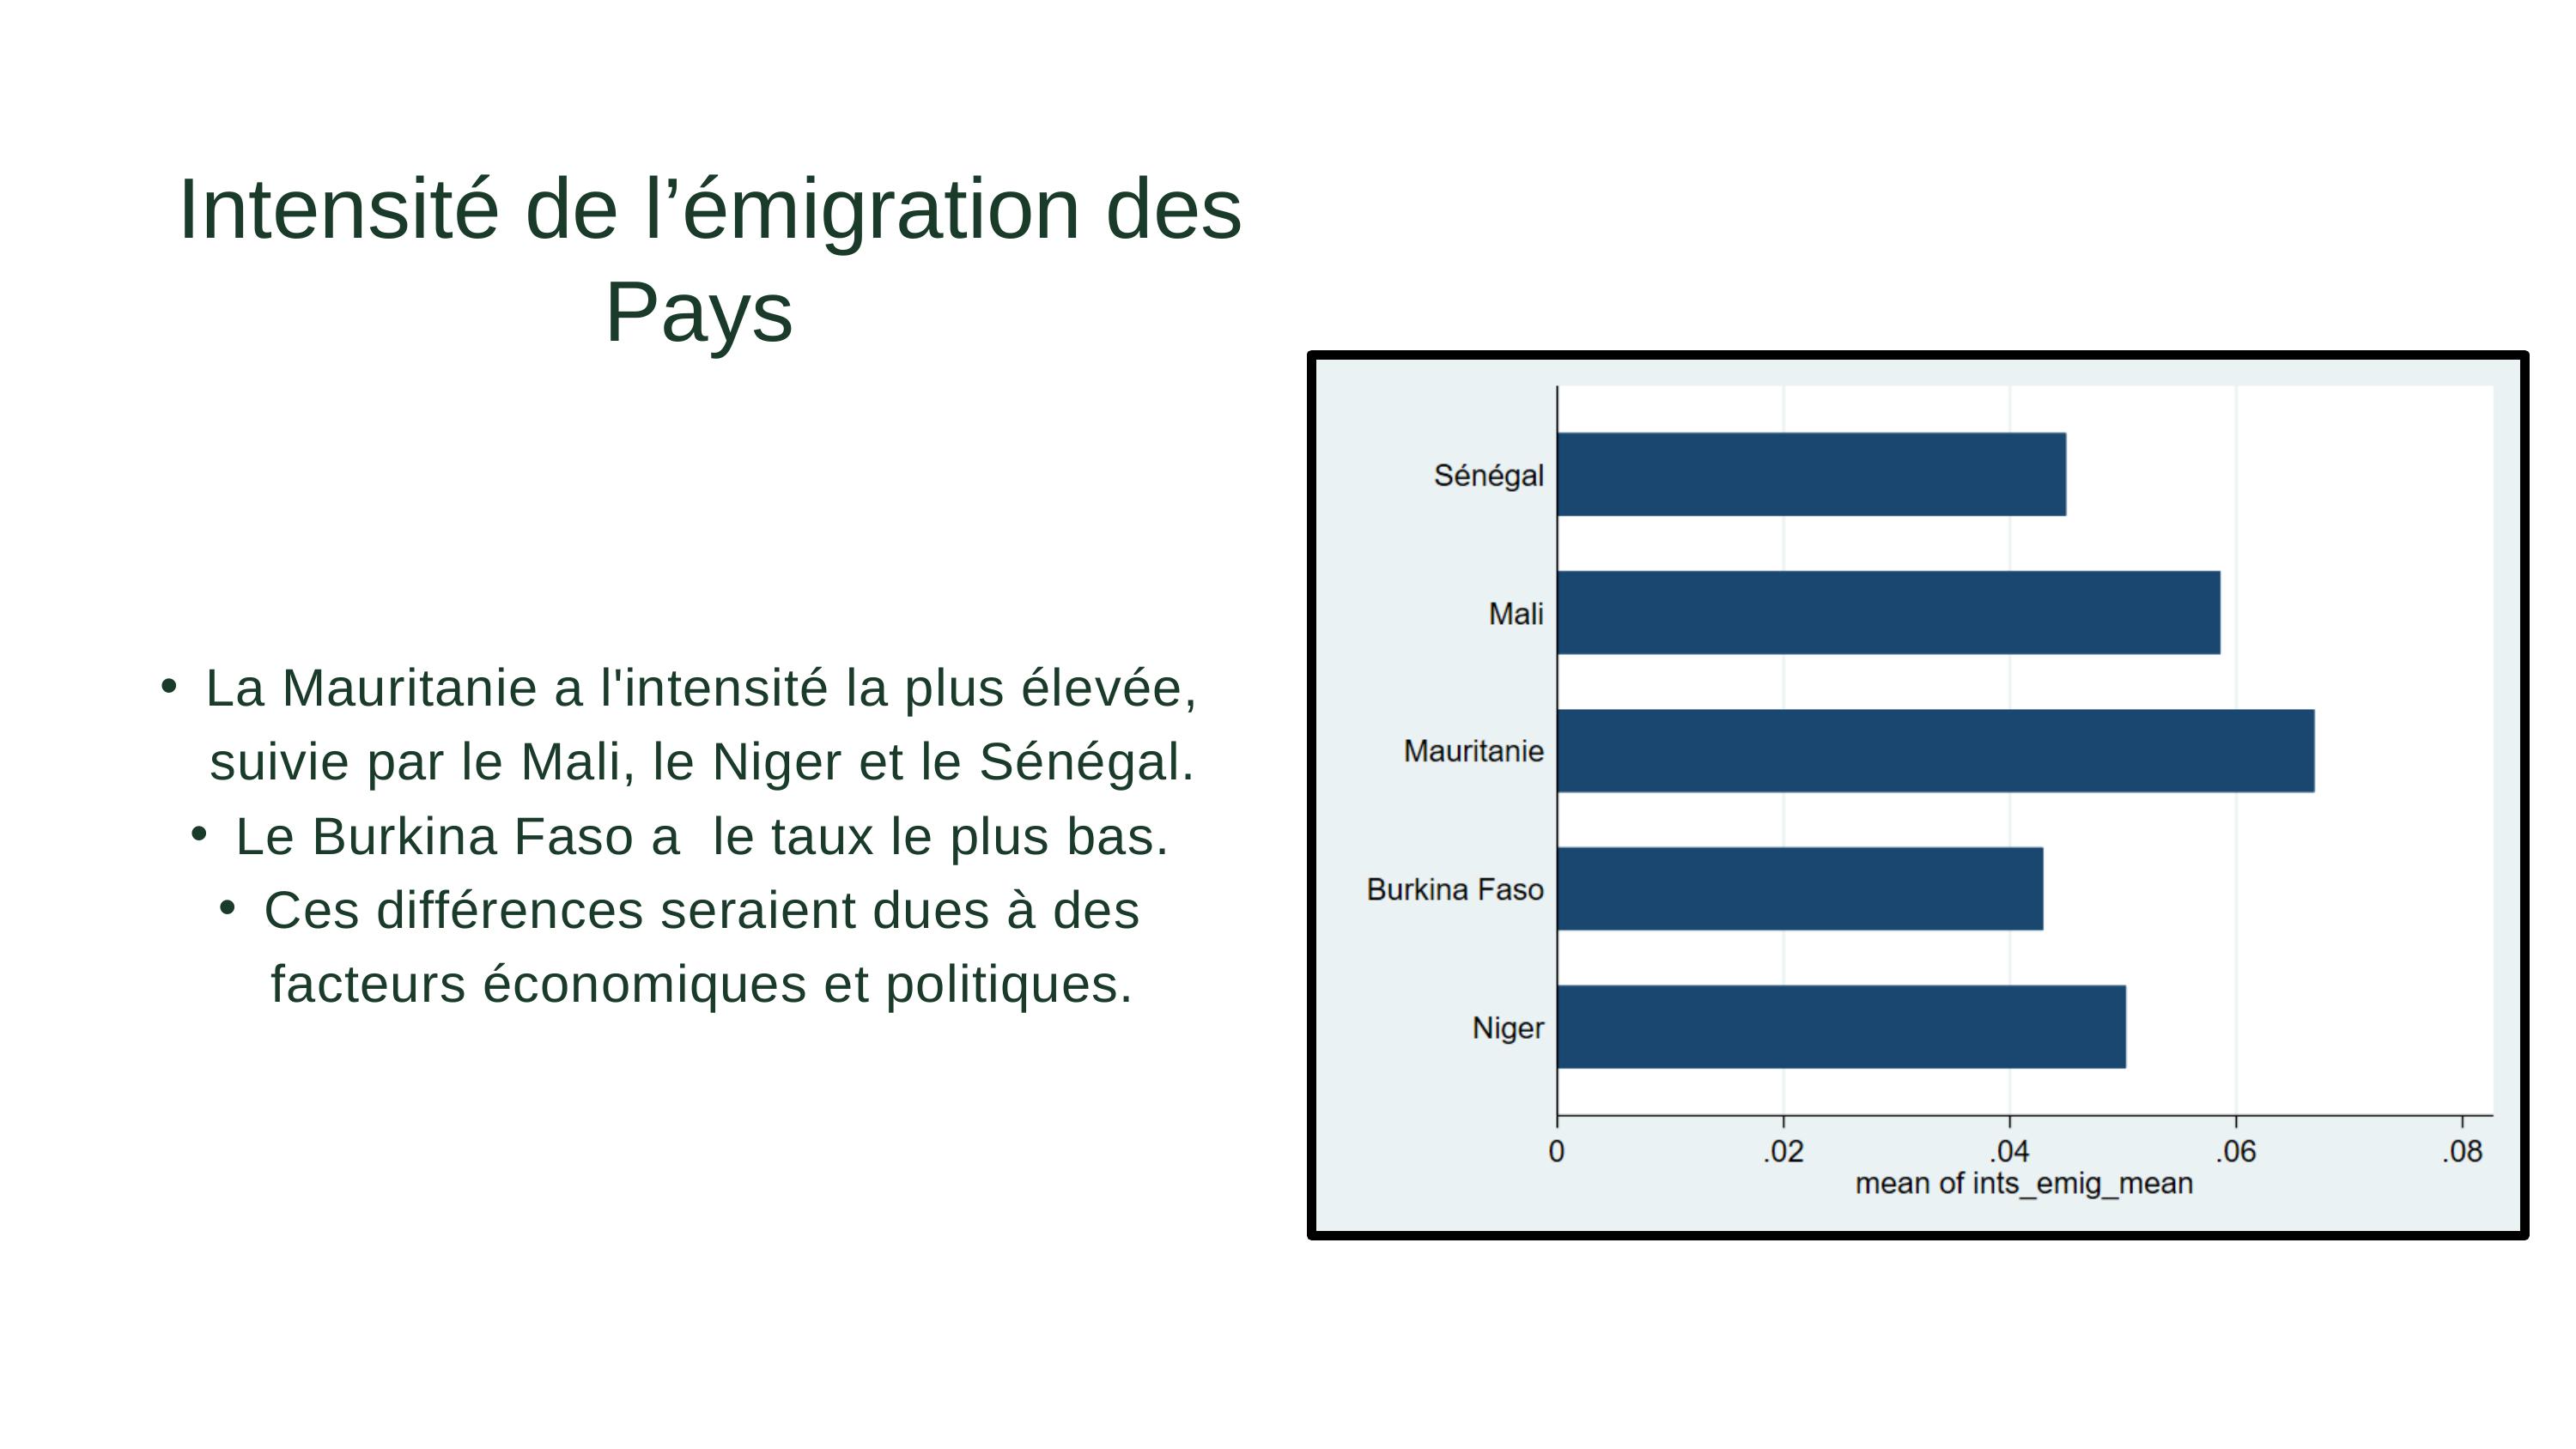

Intensité de l’émigration des Pays

La Mauritanie a l'intensité la plus élevée, suivie par le Mali, le Niger et le Sénégal.
Le Burkina Faso a  le taux le plus bas.
Ces différences seraient dues à des facteurs économiques et politiques.